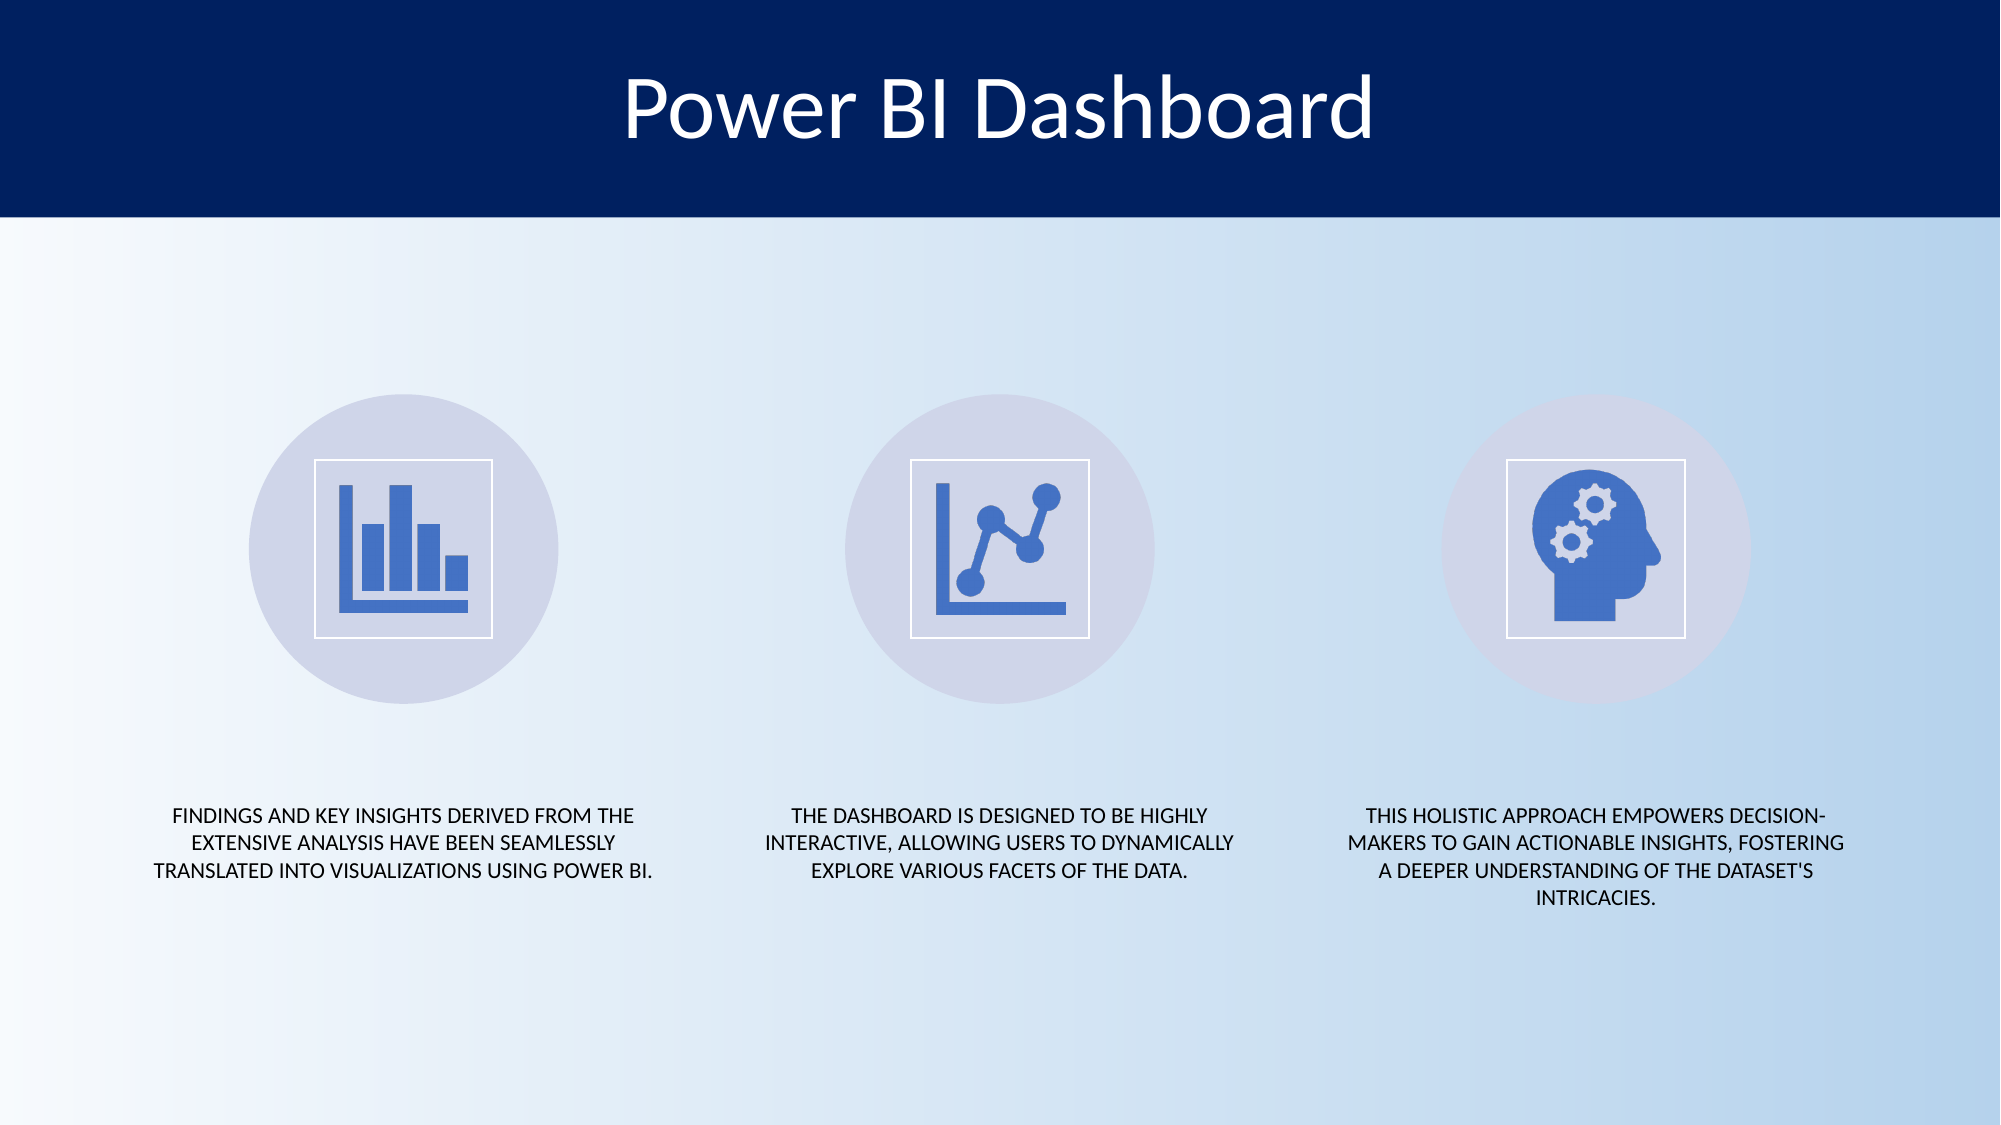

# Power BI Dashboard
Findings and key insights derived from the extensive analysis have been seamlessly translated into visualizations using Power BI.
The dashboard is designed to be highly interactive, allowing users to dynamically explore various facets of the data.
This holistic approach empowers decision-makers to gain actionable insights, fostering a deeper understanding of the dataset's intricacies.